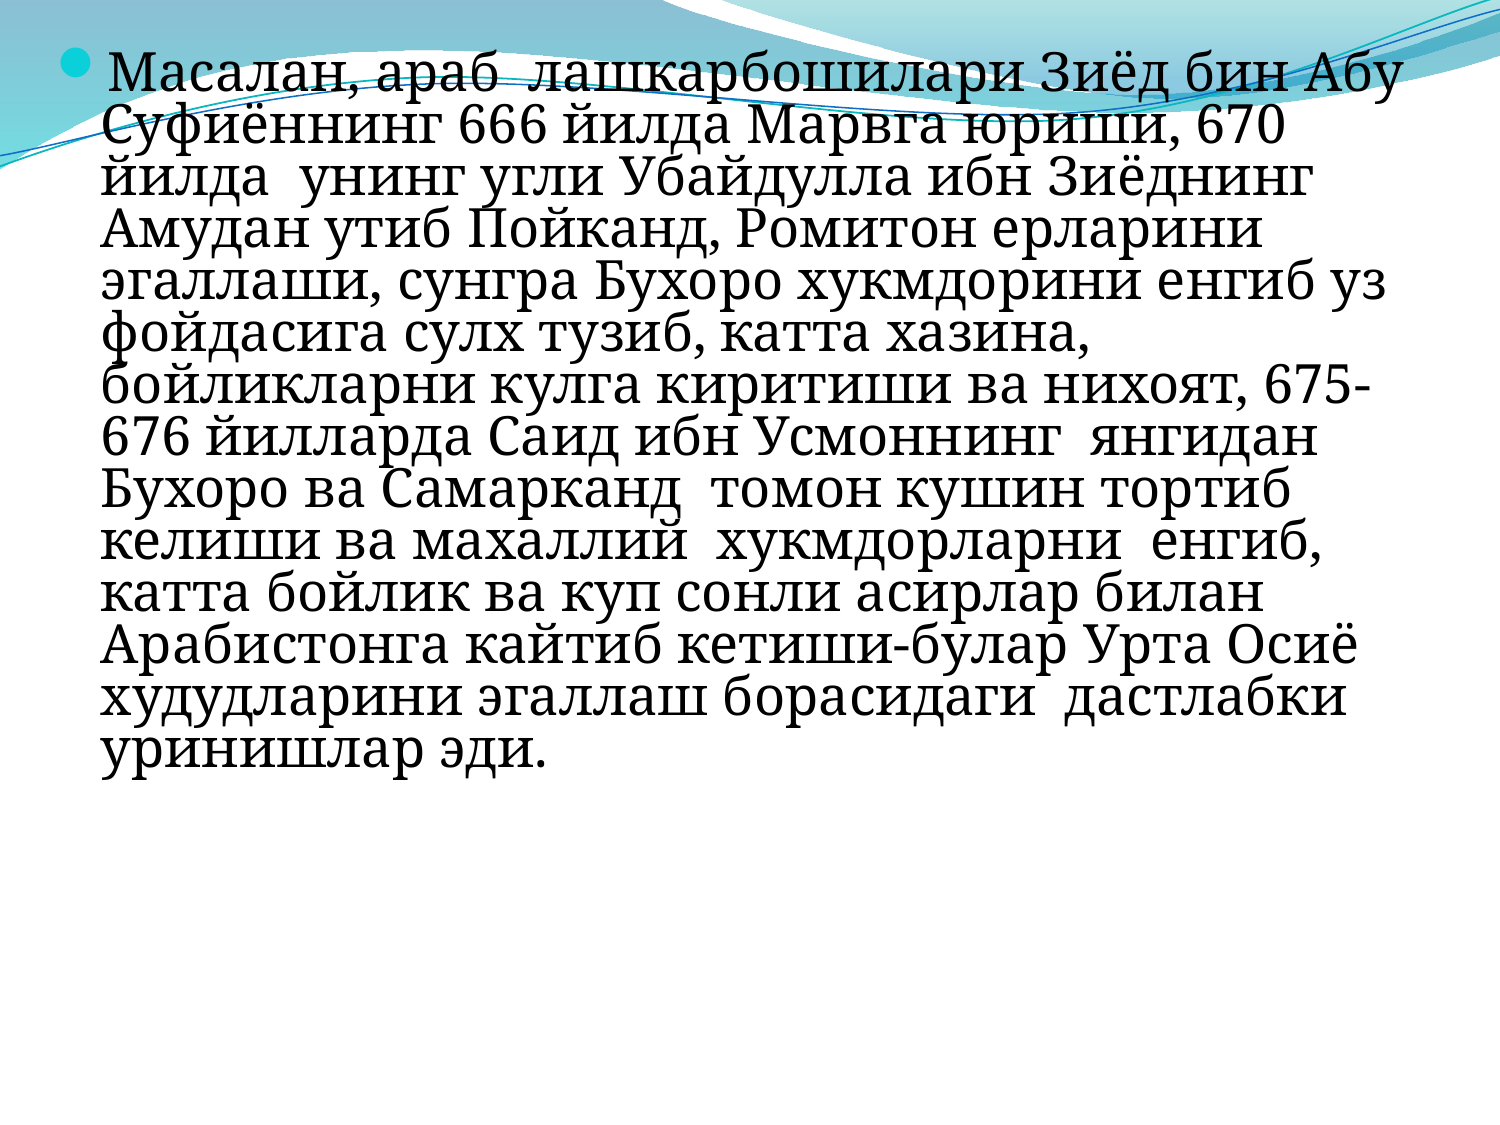

Масалан, араб  лашкарбошилари Зиёд бин Абу Суфиённинг 666 йилда Марвга юриши, 670 йилда  унинг угли Убайдулла ибн Зиёднинг Амудан утиб Пойканд, Ромитон ерларини эгаллаши, сунгра Бухоро хукмдорини енгиб уз фойдасига сулх тузиб, катта хазина, бойликларни кулга киритиши ва нихоят, 675-676 йилларда Саид ибн Усмоннинг  янгидан Бухоро ва Самарканд  томон кушин тортиб келиши ва махаллий  хукмдорларни  енгиб, катта бойлик ва куп сонли асирлар билан Арабистонга кайтиб кетиши-булар Урта Осиё худудларини эгаллаш борасидаги  дастлабки уринишлар эди.